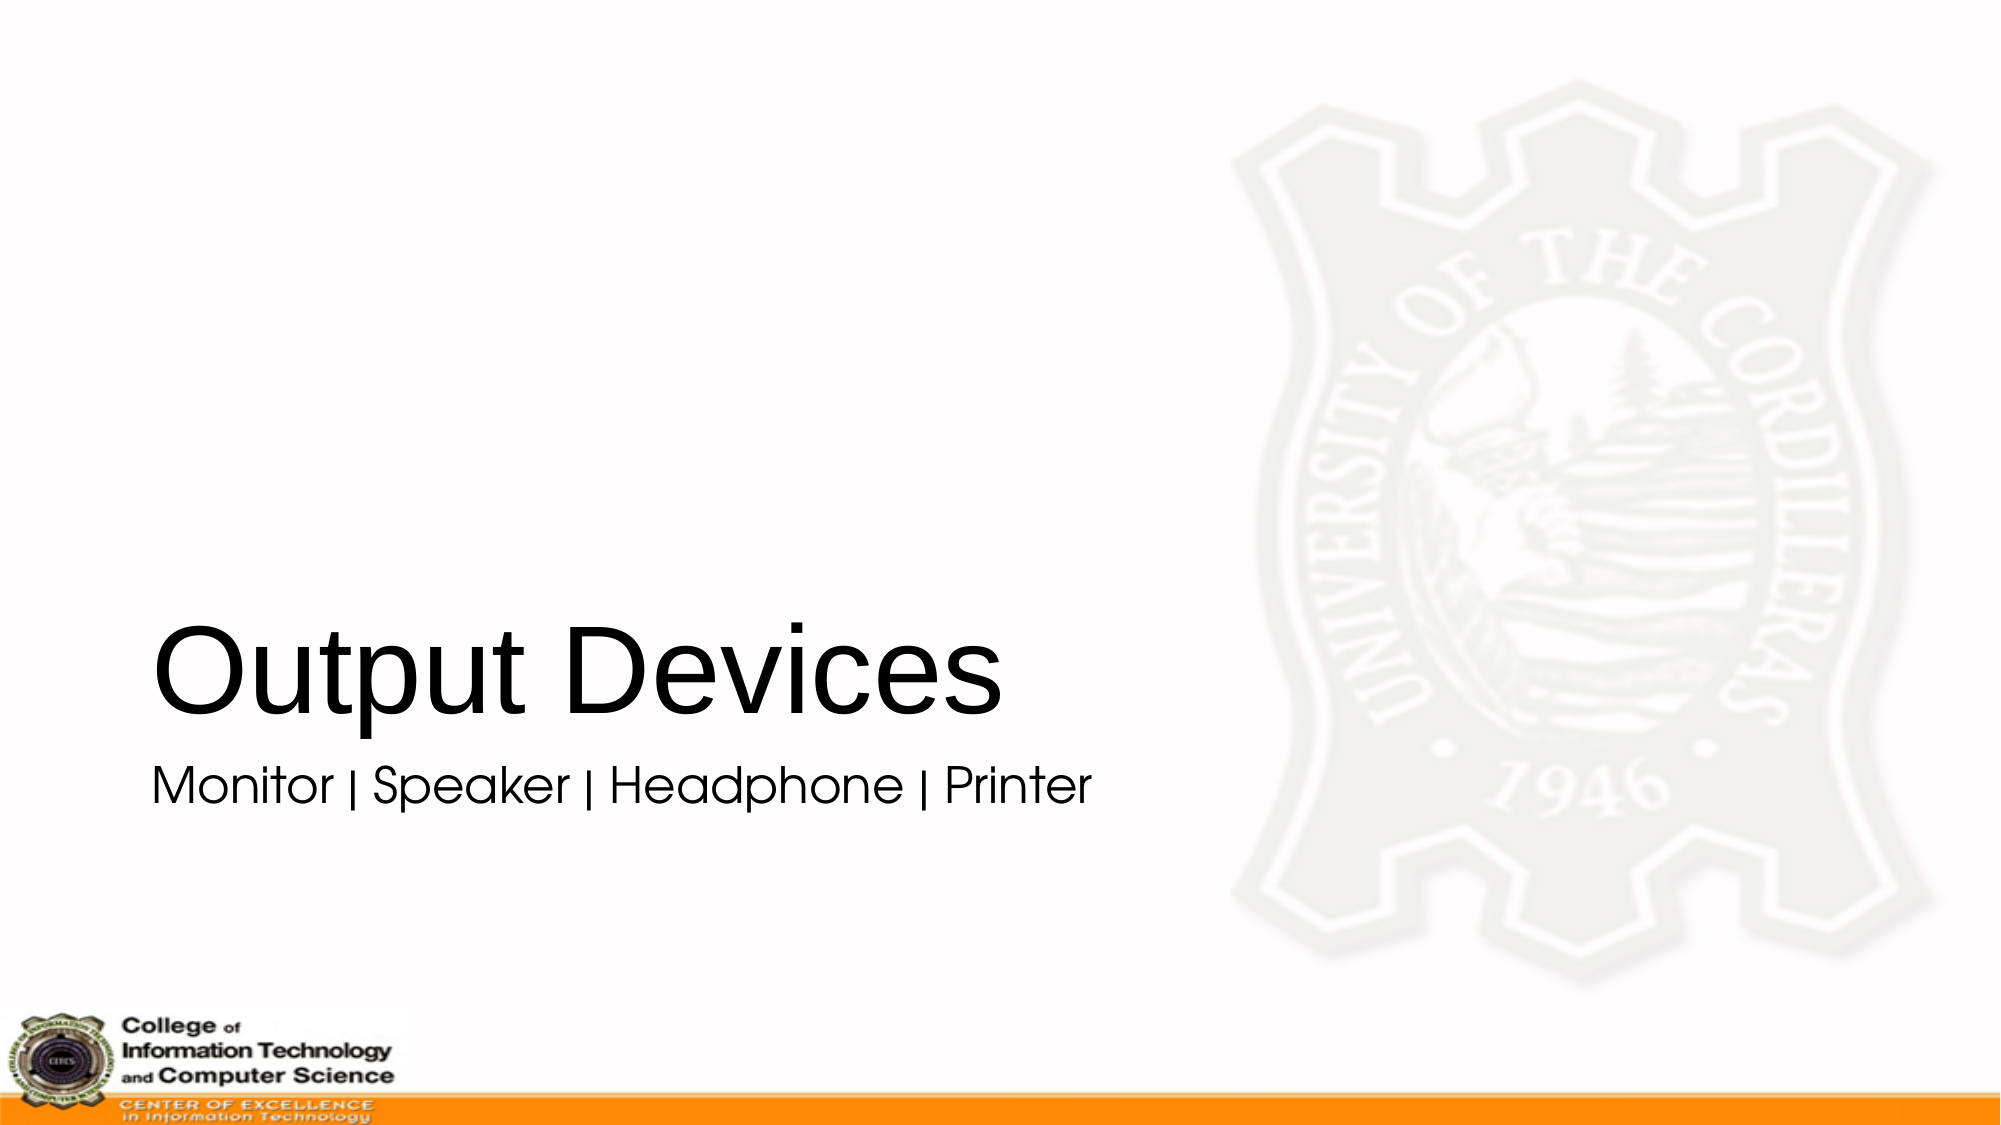

# Output Devices
Monitor | Speaker | Headphone | Printer